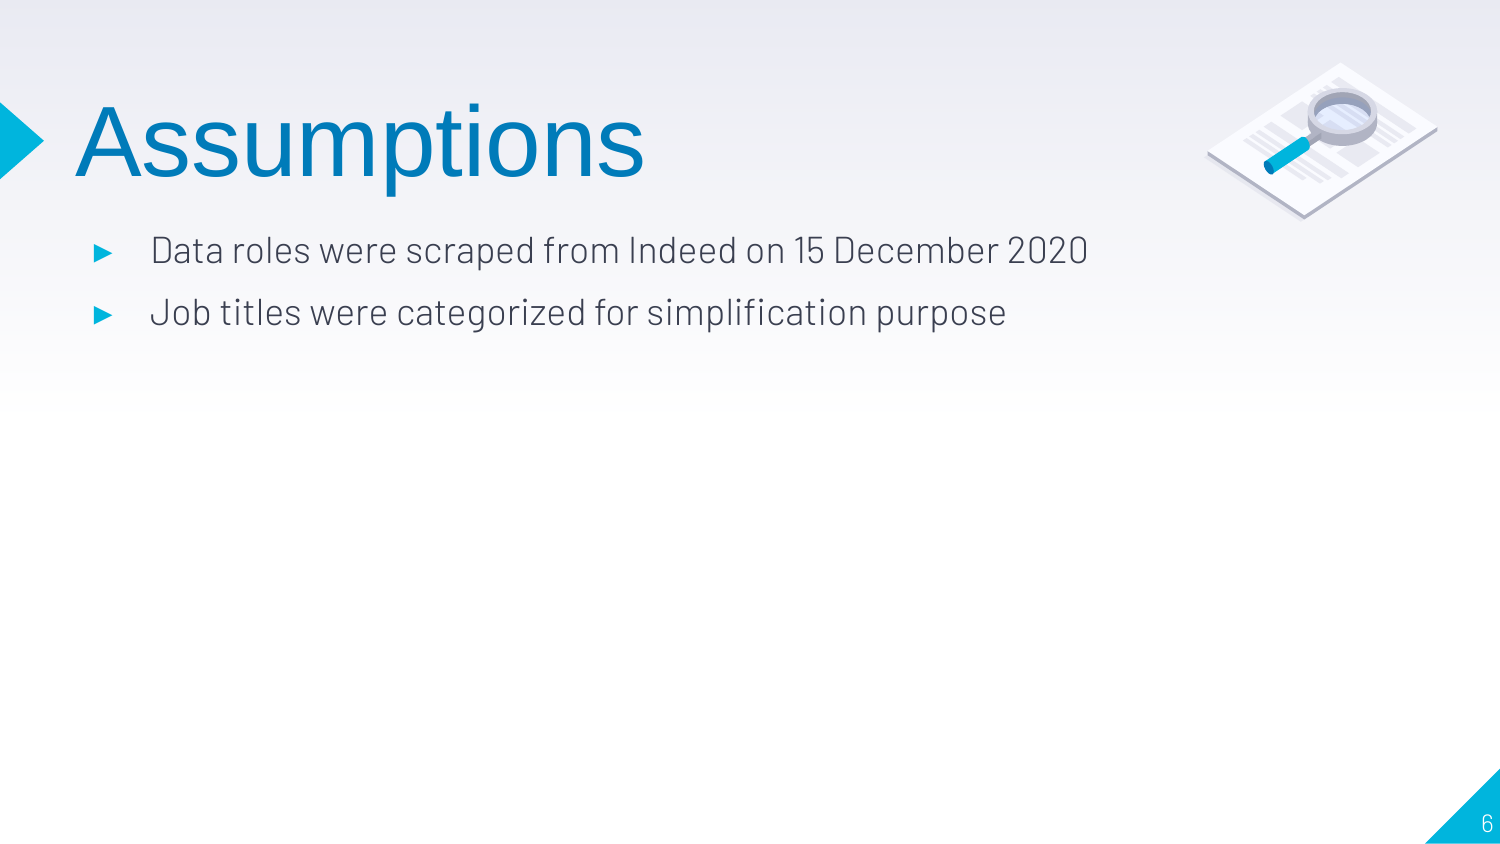

# Assumptions
Data roles were scraped from Indeed on 15 December 2020
Job titles were categorized for simplification purpose

6